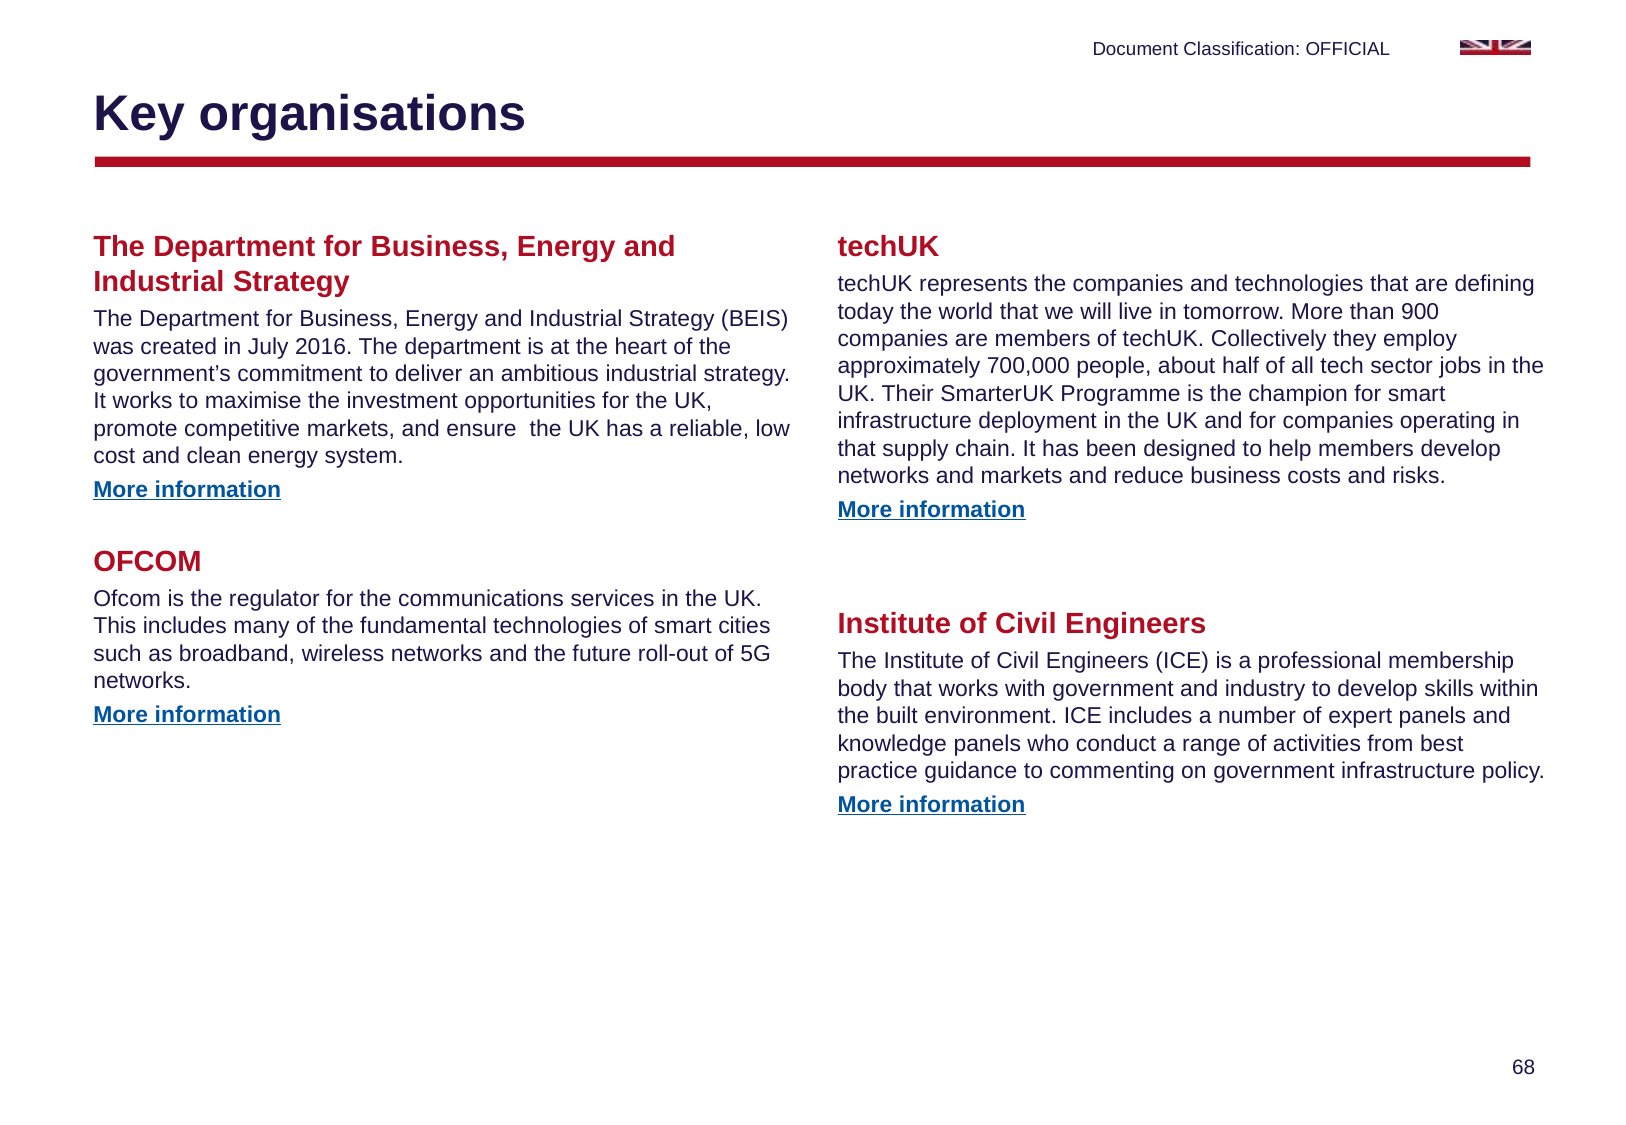

# Key organisations
The Department for Business, Energy and Industrial Strategy
The Department for Business, Energy and Industrial Strategy (BEIS) was created in July 2016. The department is at the heart of the government’s commitment to deliver an ambitious industrial strategy. It works to maximise the investment opportunities for the UK, promote competitive markets, and ensure  the UK has a reliable, low cost and clean energy system.
More information

OFCOM
Ofcom is the regulator for the communications services in the UK. This includes many of the fundamental technologies of smart cities such as broadband, wireless networks and the future roll-out of 5G networks.
More information

techUK
techUK represents the companies and technologies that are defining today the world that we will live in tomorrow. More than 900 companies are members of techUK. Collectively they employ approximately 700,000 people, about half of all tech sector jobs in the UK. Their SmarterUK Programme is the champion for smart infrastructure deployment in the UK and for companies operating in that supply chain. It has been designed to help members develop networks and markets and reduce business costs and risks.
More information

Institute of Civil Engineers
The Institute of Civil Engineers (ICE) is a professional membership body that works with government and industry to develop skills within the built environment. ICE includes a number of expert panels and knowledge panels who conduct a range of activities from best practice guidance to commenting on government infrastructure policy.
More information